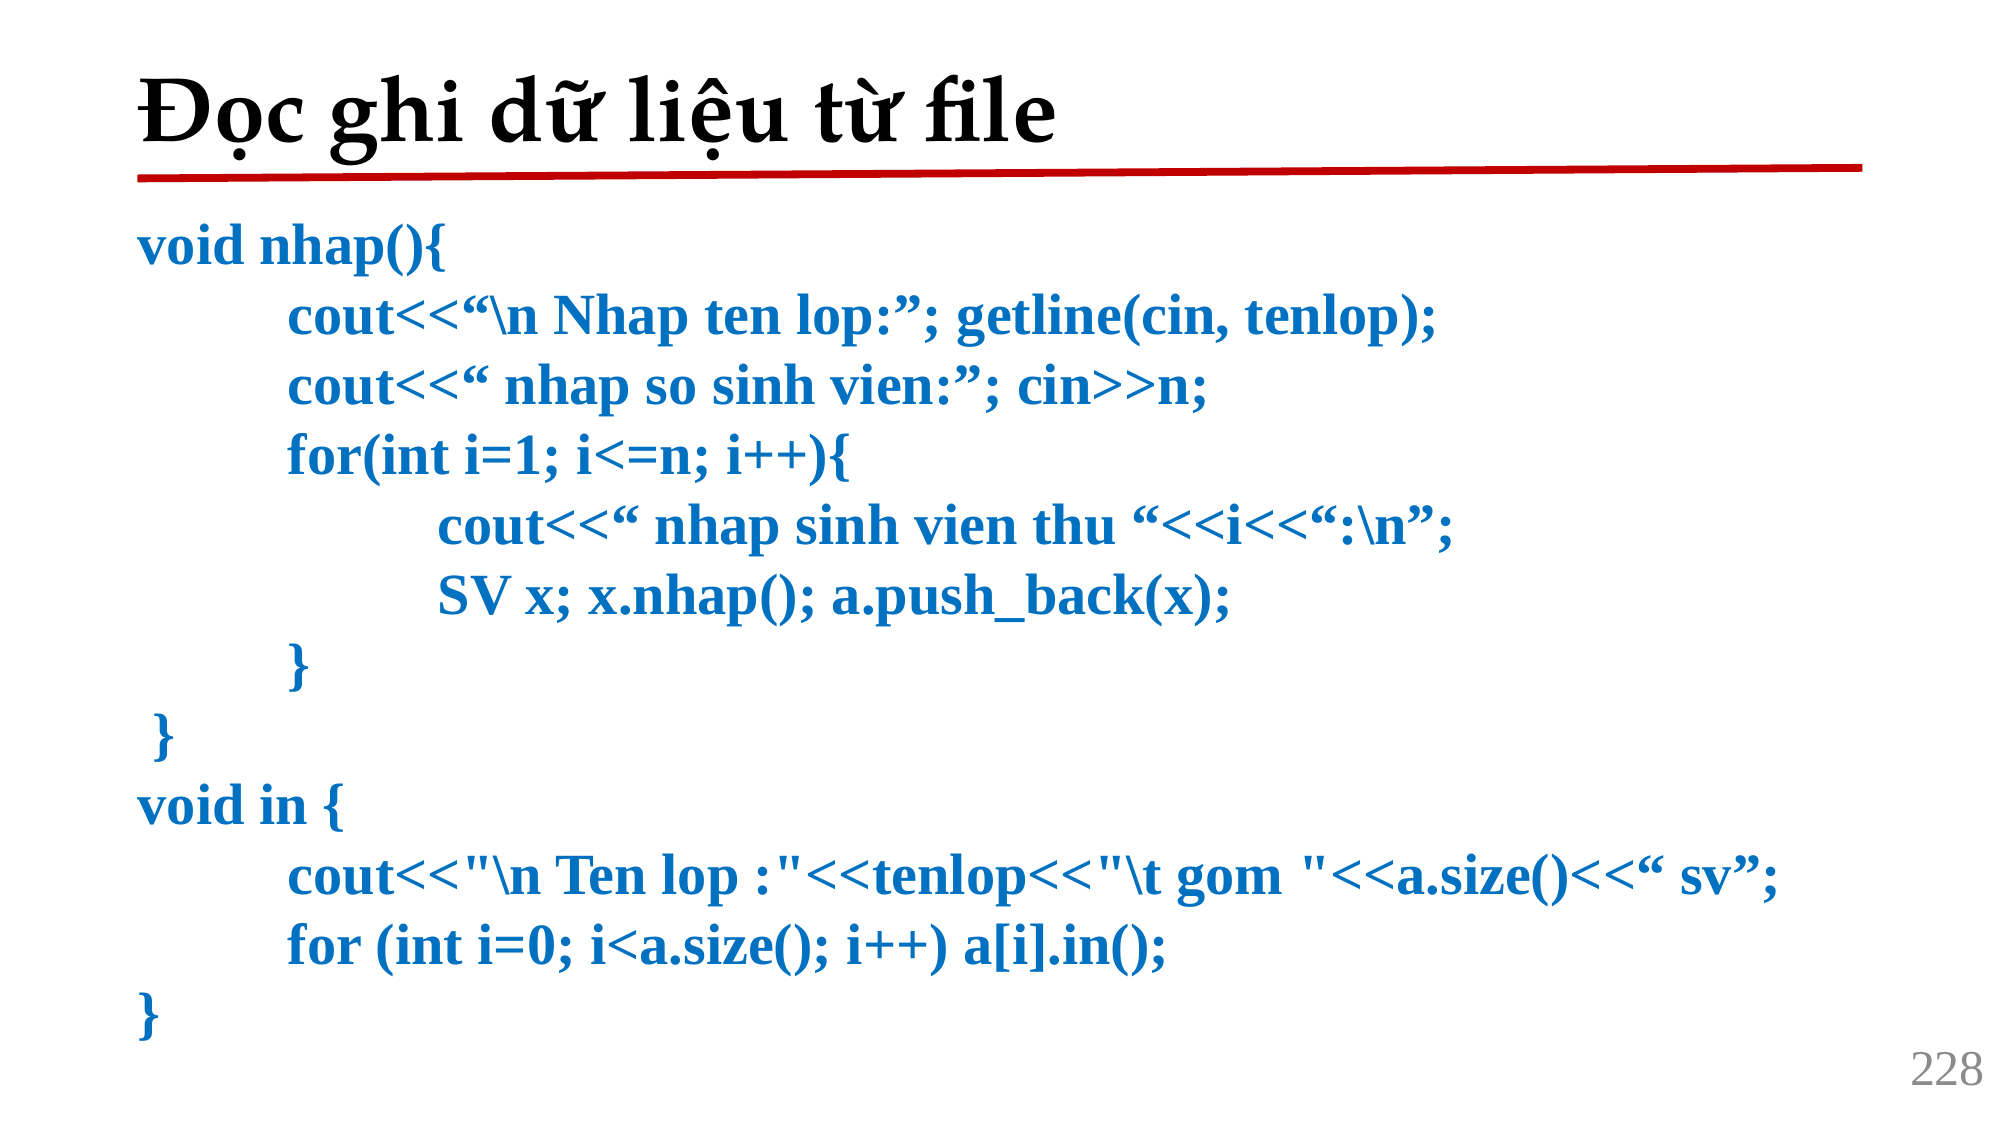

# Đọc ghi dữ liệu từ file
void nhap(){
	cout<<“\n Nhap ten lop:”; getline(cin, tenlop);
	cout<<“ nhap so sinh vien:”; cin>>n;
	for(int i=1; i<=n; i++){
		cout<<“ nhap sinh vien thu “<<i<<“:\n”;
		SV x; x.nhap(); a.push_back(x);
	}
 }
void in {
	cout<<"\n Ten lop :"<<tenlop<<"\t gom "<<a.size()<<“ sv”;
	for (int i=0; i<a.size(); i++) a[i].in();
}
228